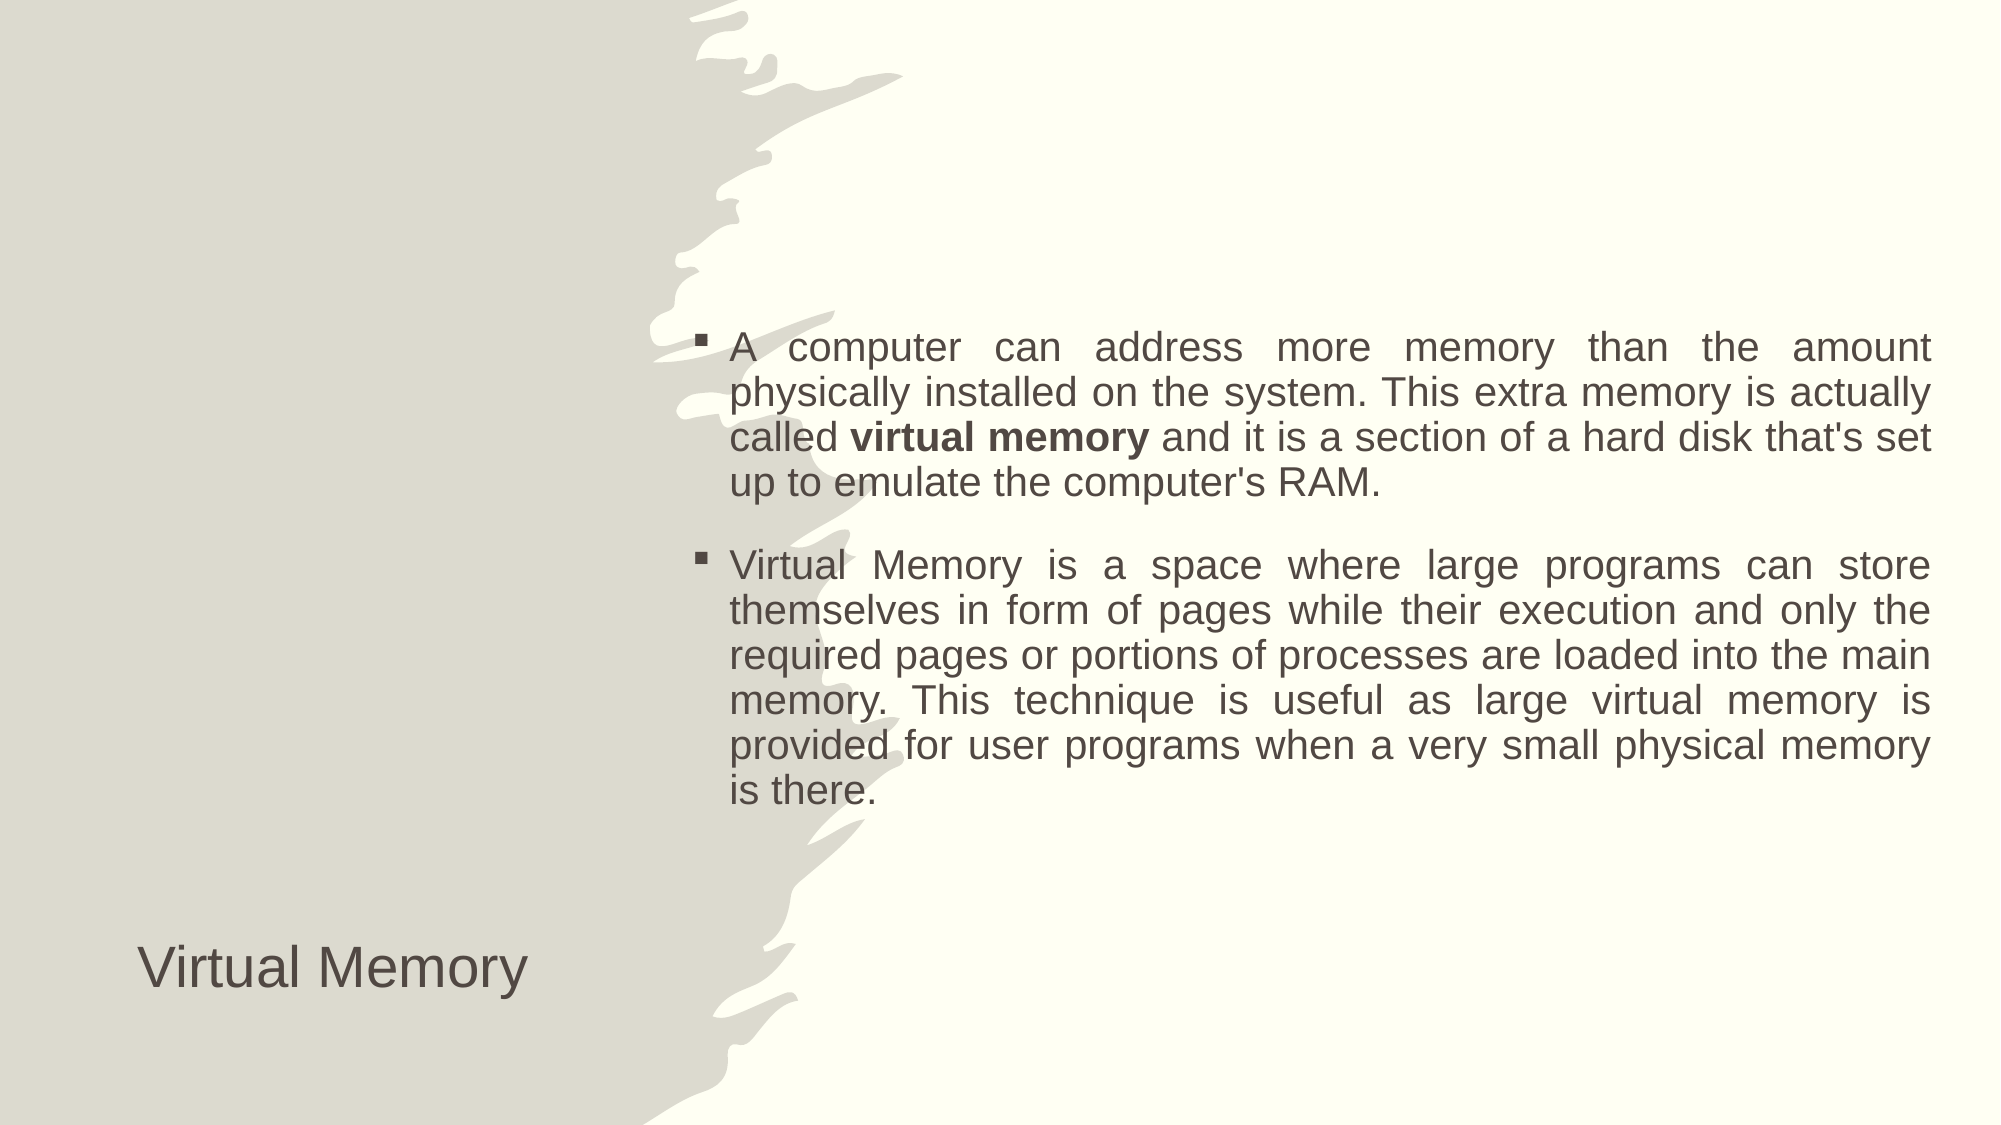

A computer can address more memory than the amount physically installed on the system. This extra memory is actually called virtual memory and it is a section of a hard disk that's set up to emulate the computer's RAM.
Virtual Memory is a space where large programs can store themselves in form of pages while their execution and only the required pages or portions of processes are loaded into the main memory. This technique is useful as large virtual memory is provided for user programs when a very small physical memory is there.

# Virtual Memory